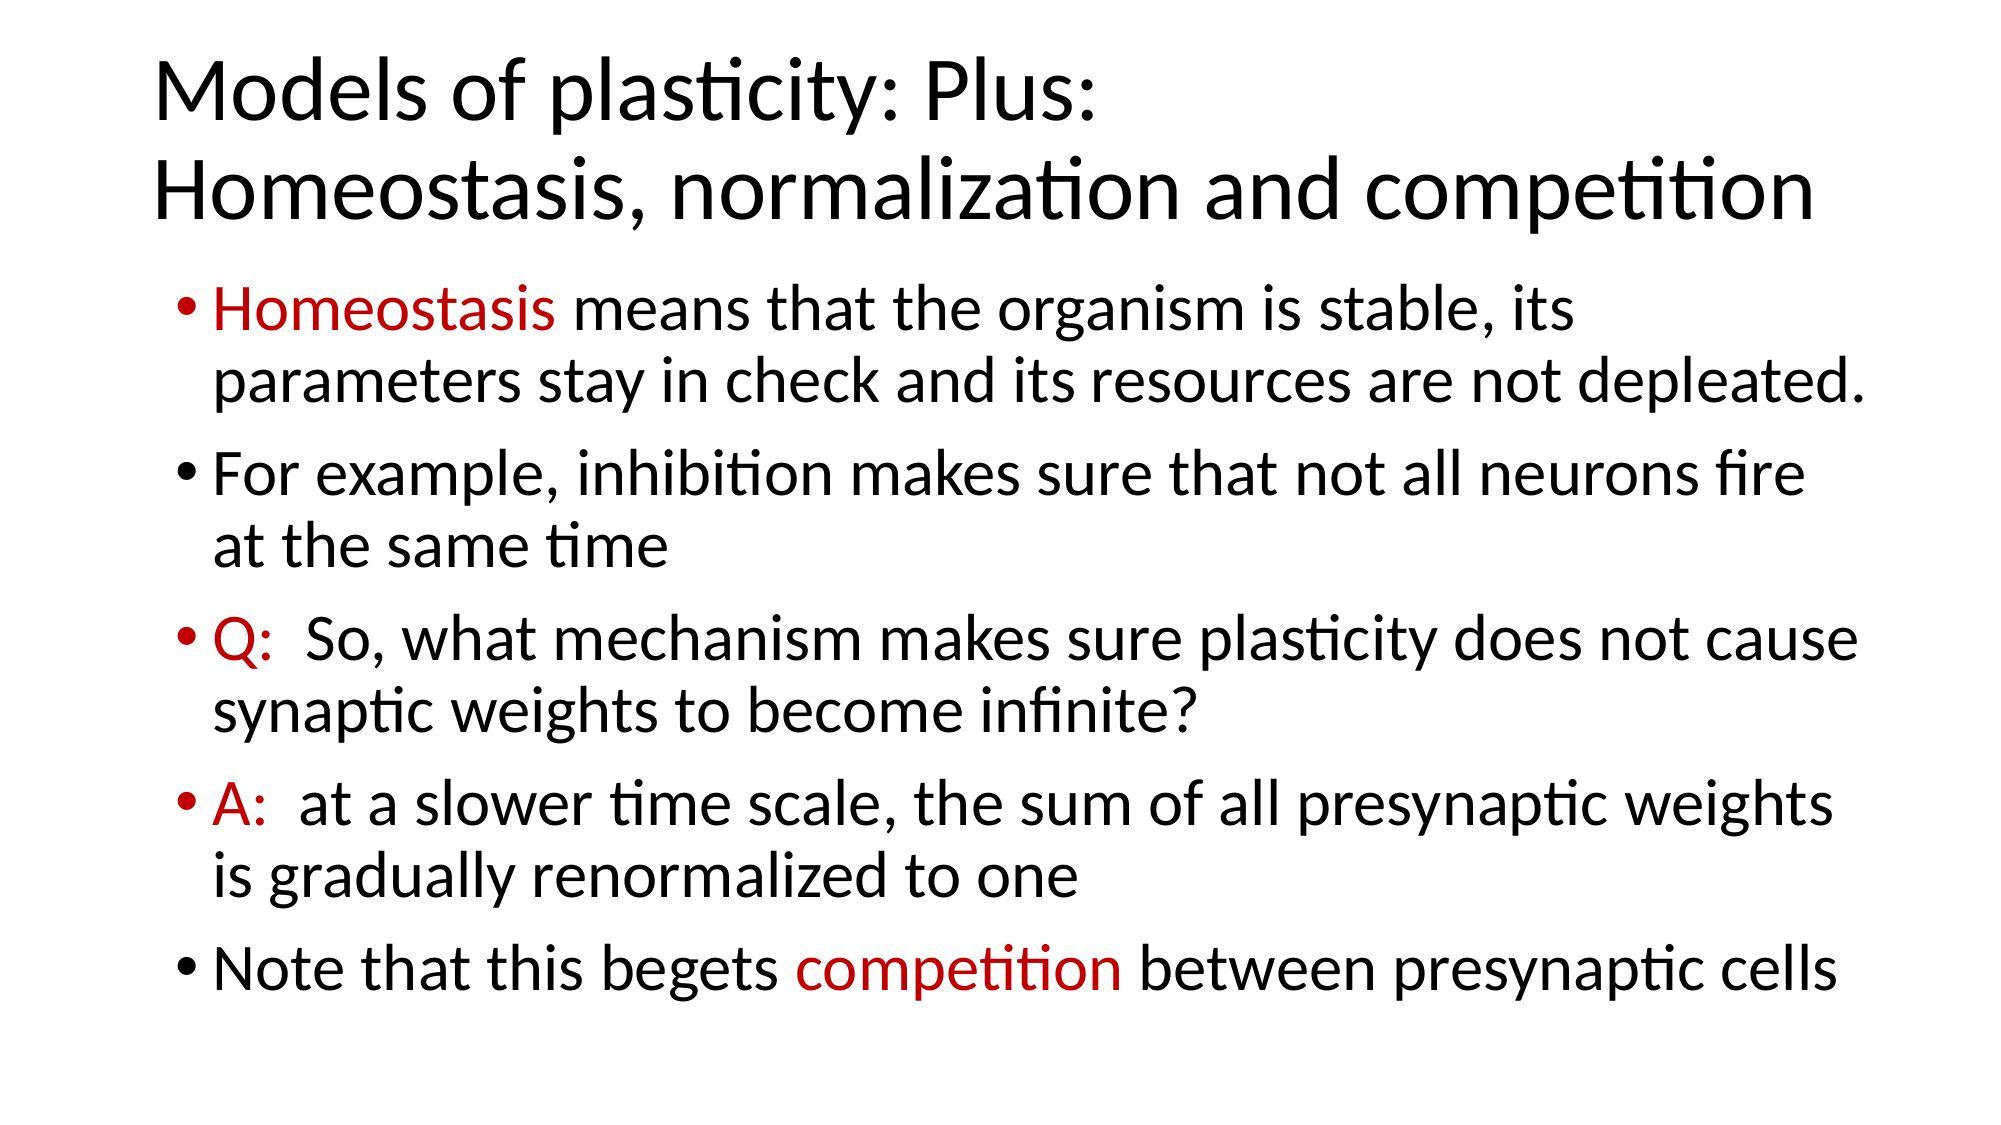

# Models of plasticity: Plus: Homeostasis, normalization and competition
Homeostasis means that the organism is stable, its parameters stay in check and its resources are not depleated.
For example, inhibition makes sure that not all neurons fire at the same time
Q:  So, what mechanism makes sure plasticity does not cause synaptic weights to become infinite?
A:  at a slower time scale, the sum of all presynaptic weights is gradually renormalized to one
Note that this begets competition between presynaptic cells